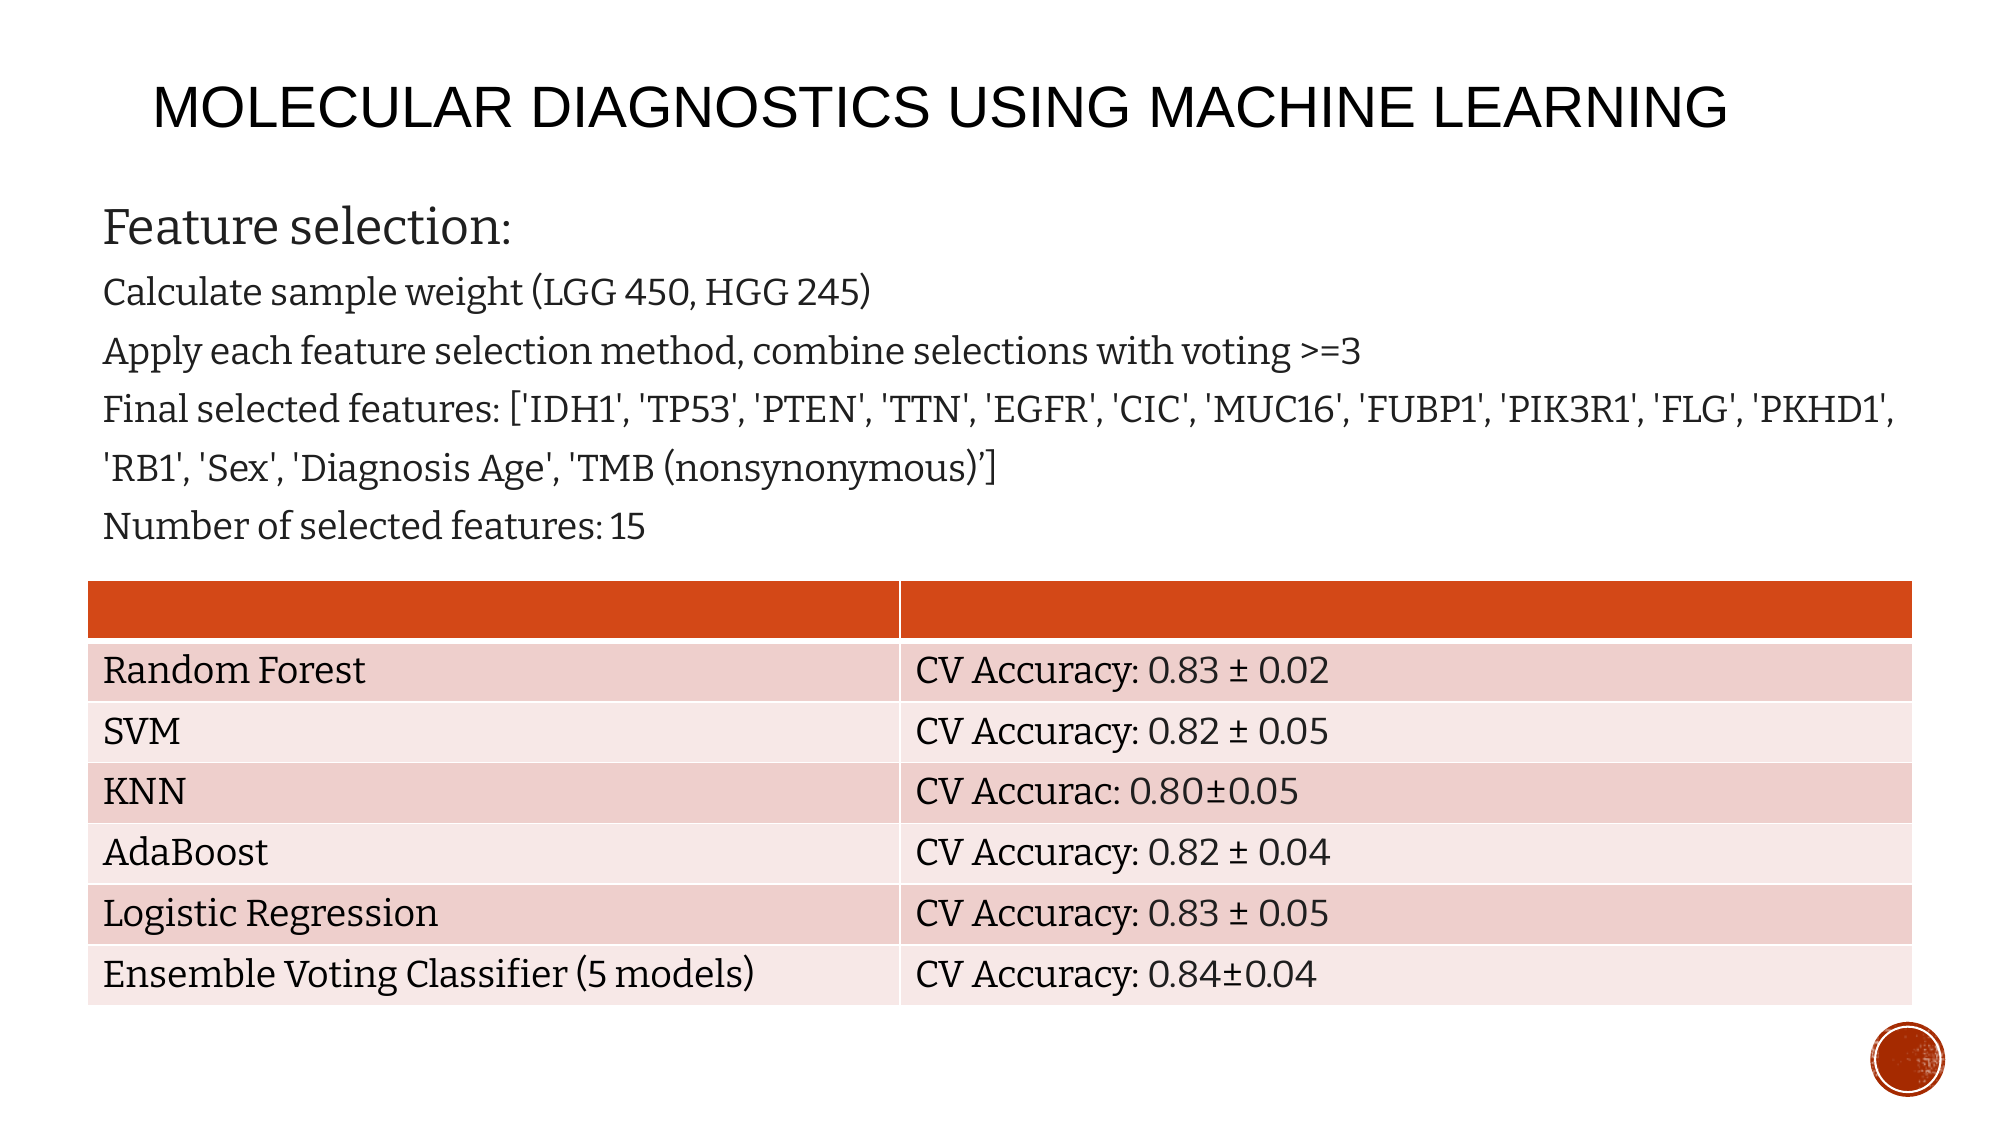

# Molecular diagnostics using machine learning
Feature selection:
Calculate sample weight (LGG 450, HGG 245)
Apply each feature selection method, combine selections with voting >=3
Final selected features: ['IDH1', 'TP53', 'PTEN', 'TTN', 'EGFR', 'CIC', 'MUC16', 'FUBP1', 'PIK3R1', 'FLG', 'PKHD1', 'RB1', 'Sex', 'Diagnosis Age', 'TMB (nonsynonymous)’]
Number of selected features: 15
|  |  |
| --- | --- |
| Random Forest | CV Accuracy: 0.83 ± 0.02 |
| SVM | CV Accuracy: 0.82 ± 0.05 |
| KNN | CV Accurac: 0.80±0.05 |
| AdaBoost | CV Accuracy: 0.82 ± 0.04 |
| Logistic Regression | CV Accuracy: 0.83 ± 0.05 |
| Ensemble Voting Classifier (5 models) | CV Accuracy: 0.84±0.04 |